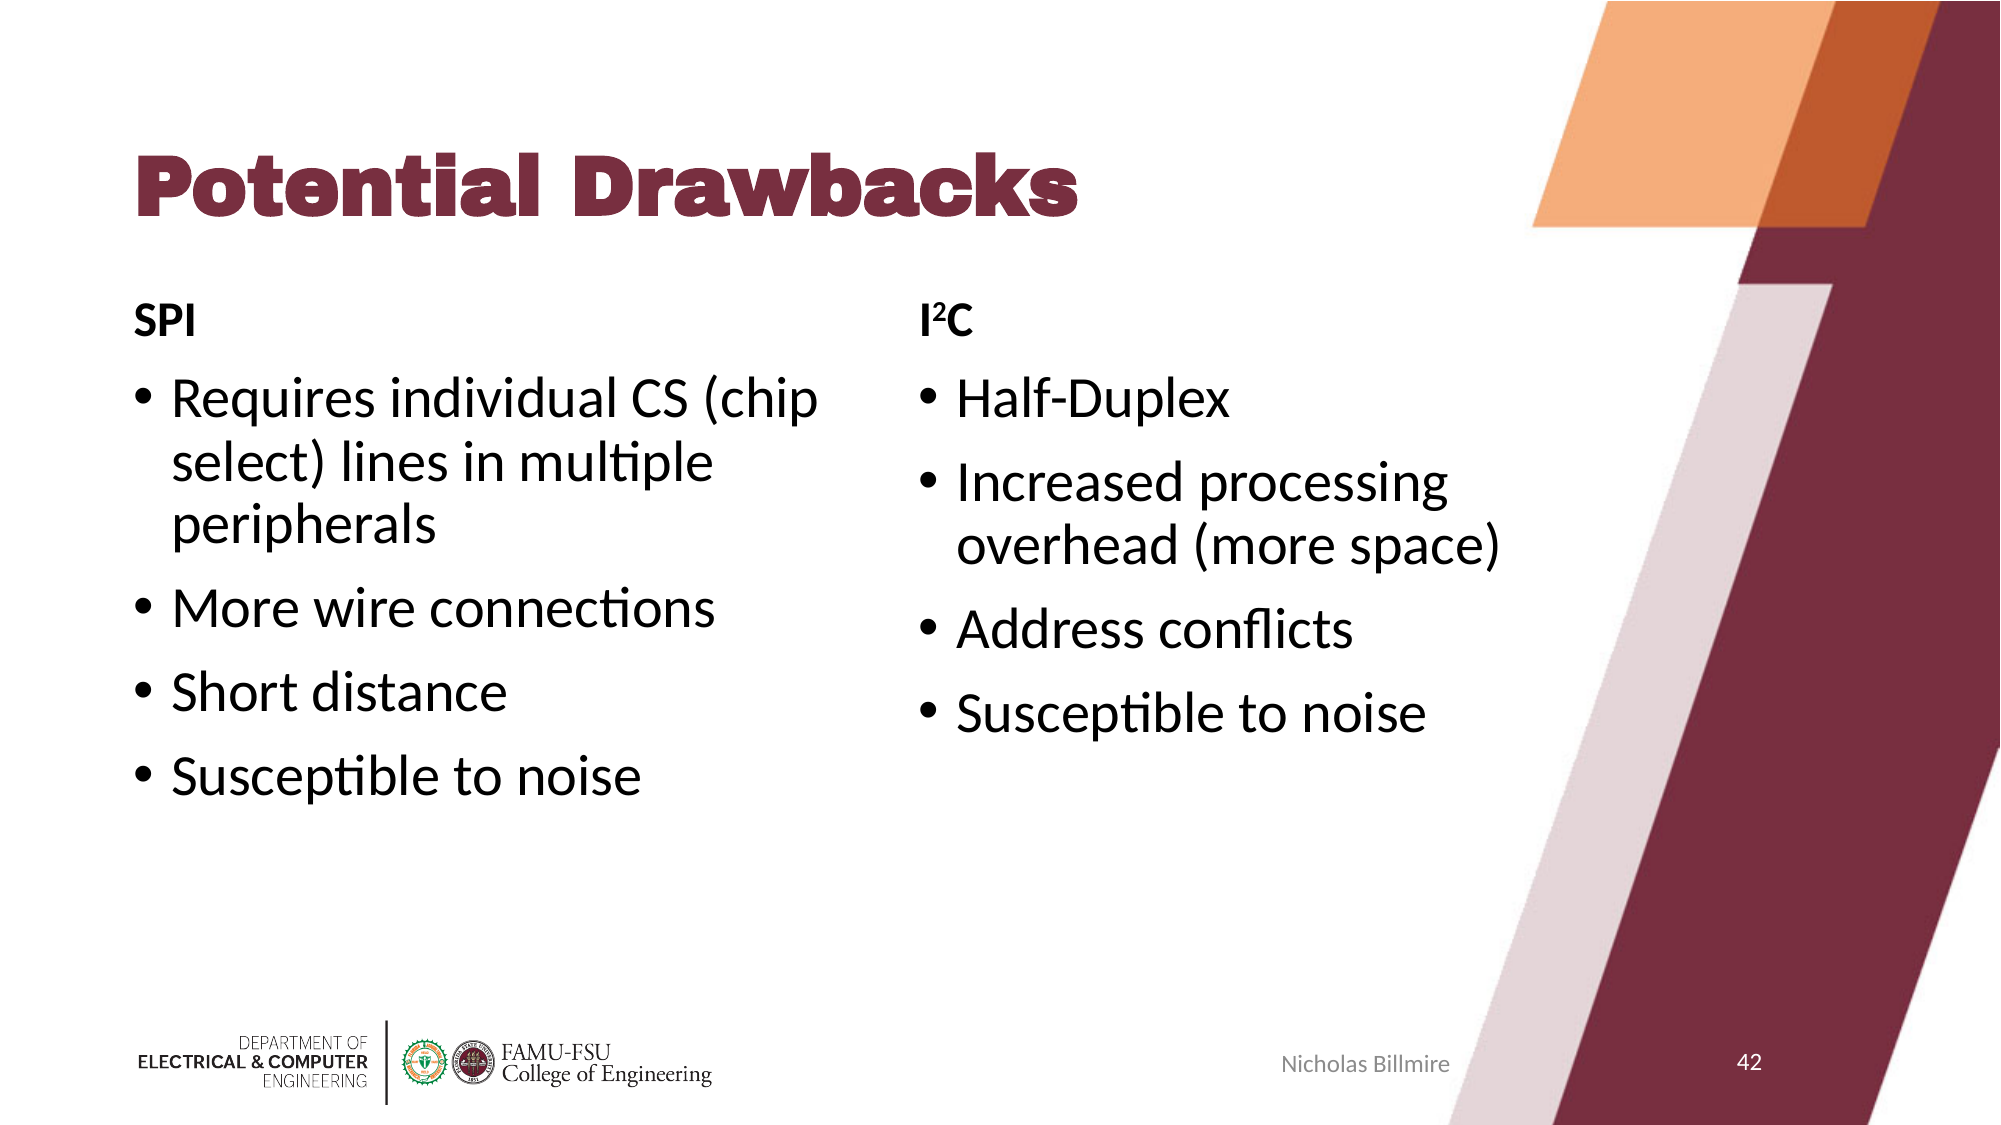

# Potential Drawbacks
SPI
I2C
Requires individual CS (chip select) lines in multiple peripherals
More wire connections
Short distance
Susceptible to noise

Half-Duplex
Increased processing overhead (more space)
Address conflicts
Susceptible to noise

42
Nicholas Billmire